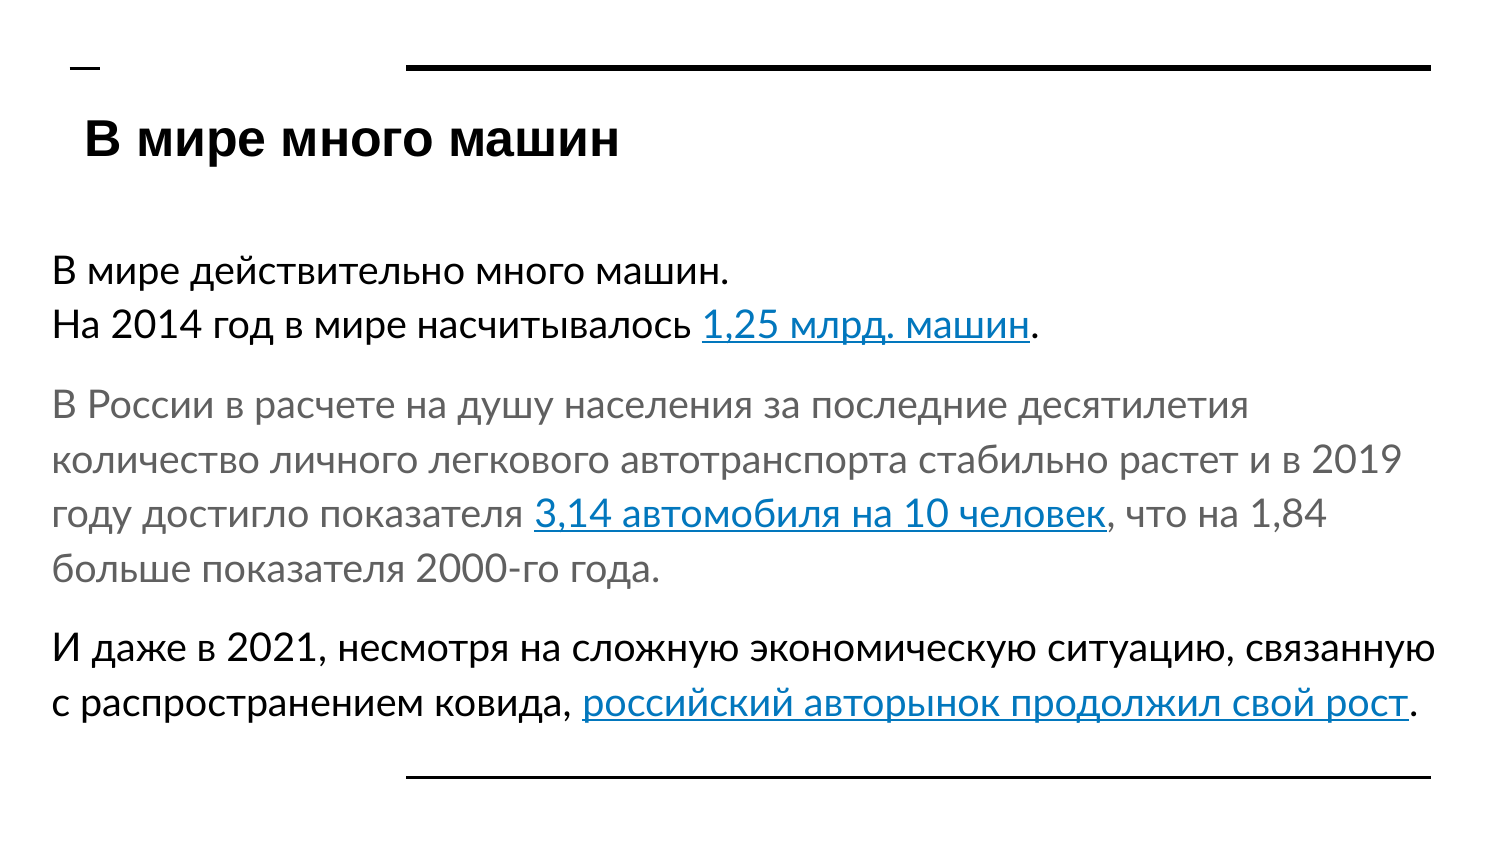

# В мире много машин
В мире действительно много машин.
На 2014 год в мире насчитывалось 1,25 млрд. машин.
В России в расчете на душу населения за последние десятилетия количество личного легкового автотранспорта стабильно растет и в 2019 году достигло показателя 3,14 автомобиля на 10 человек, что на 1,84 больше показателя 2000-го года.
И даже в 2021, несмотря на сложную экономическую ситуацию, связанную с распространением ковида, российский авторынок продолжил свой рост.